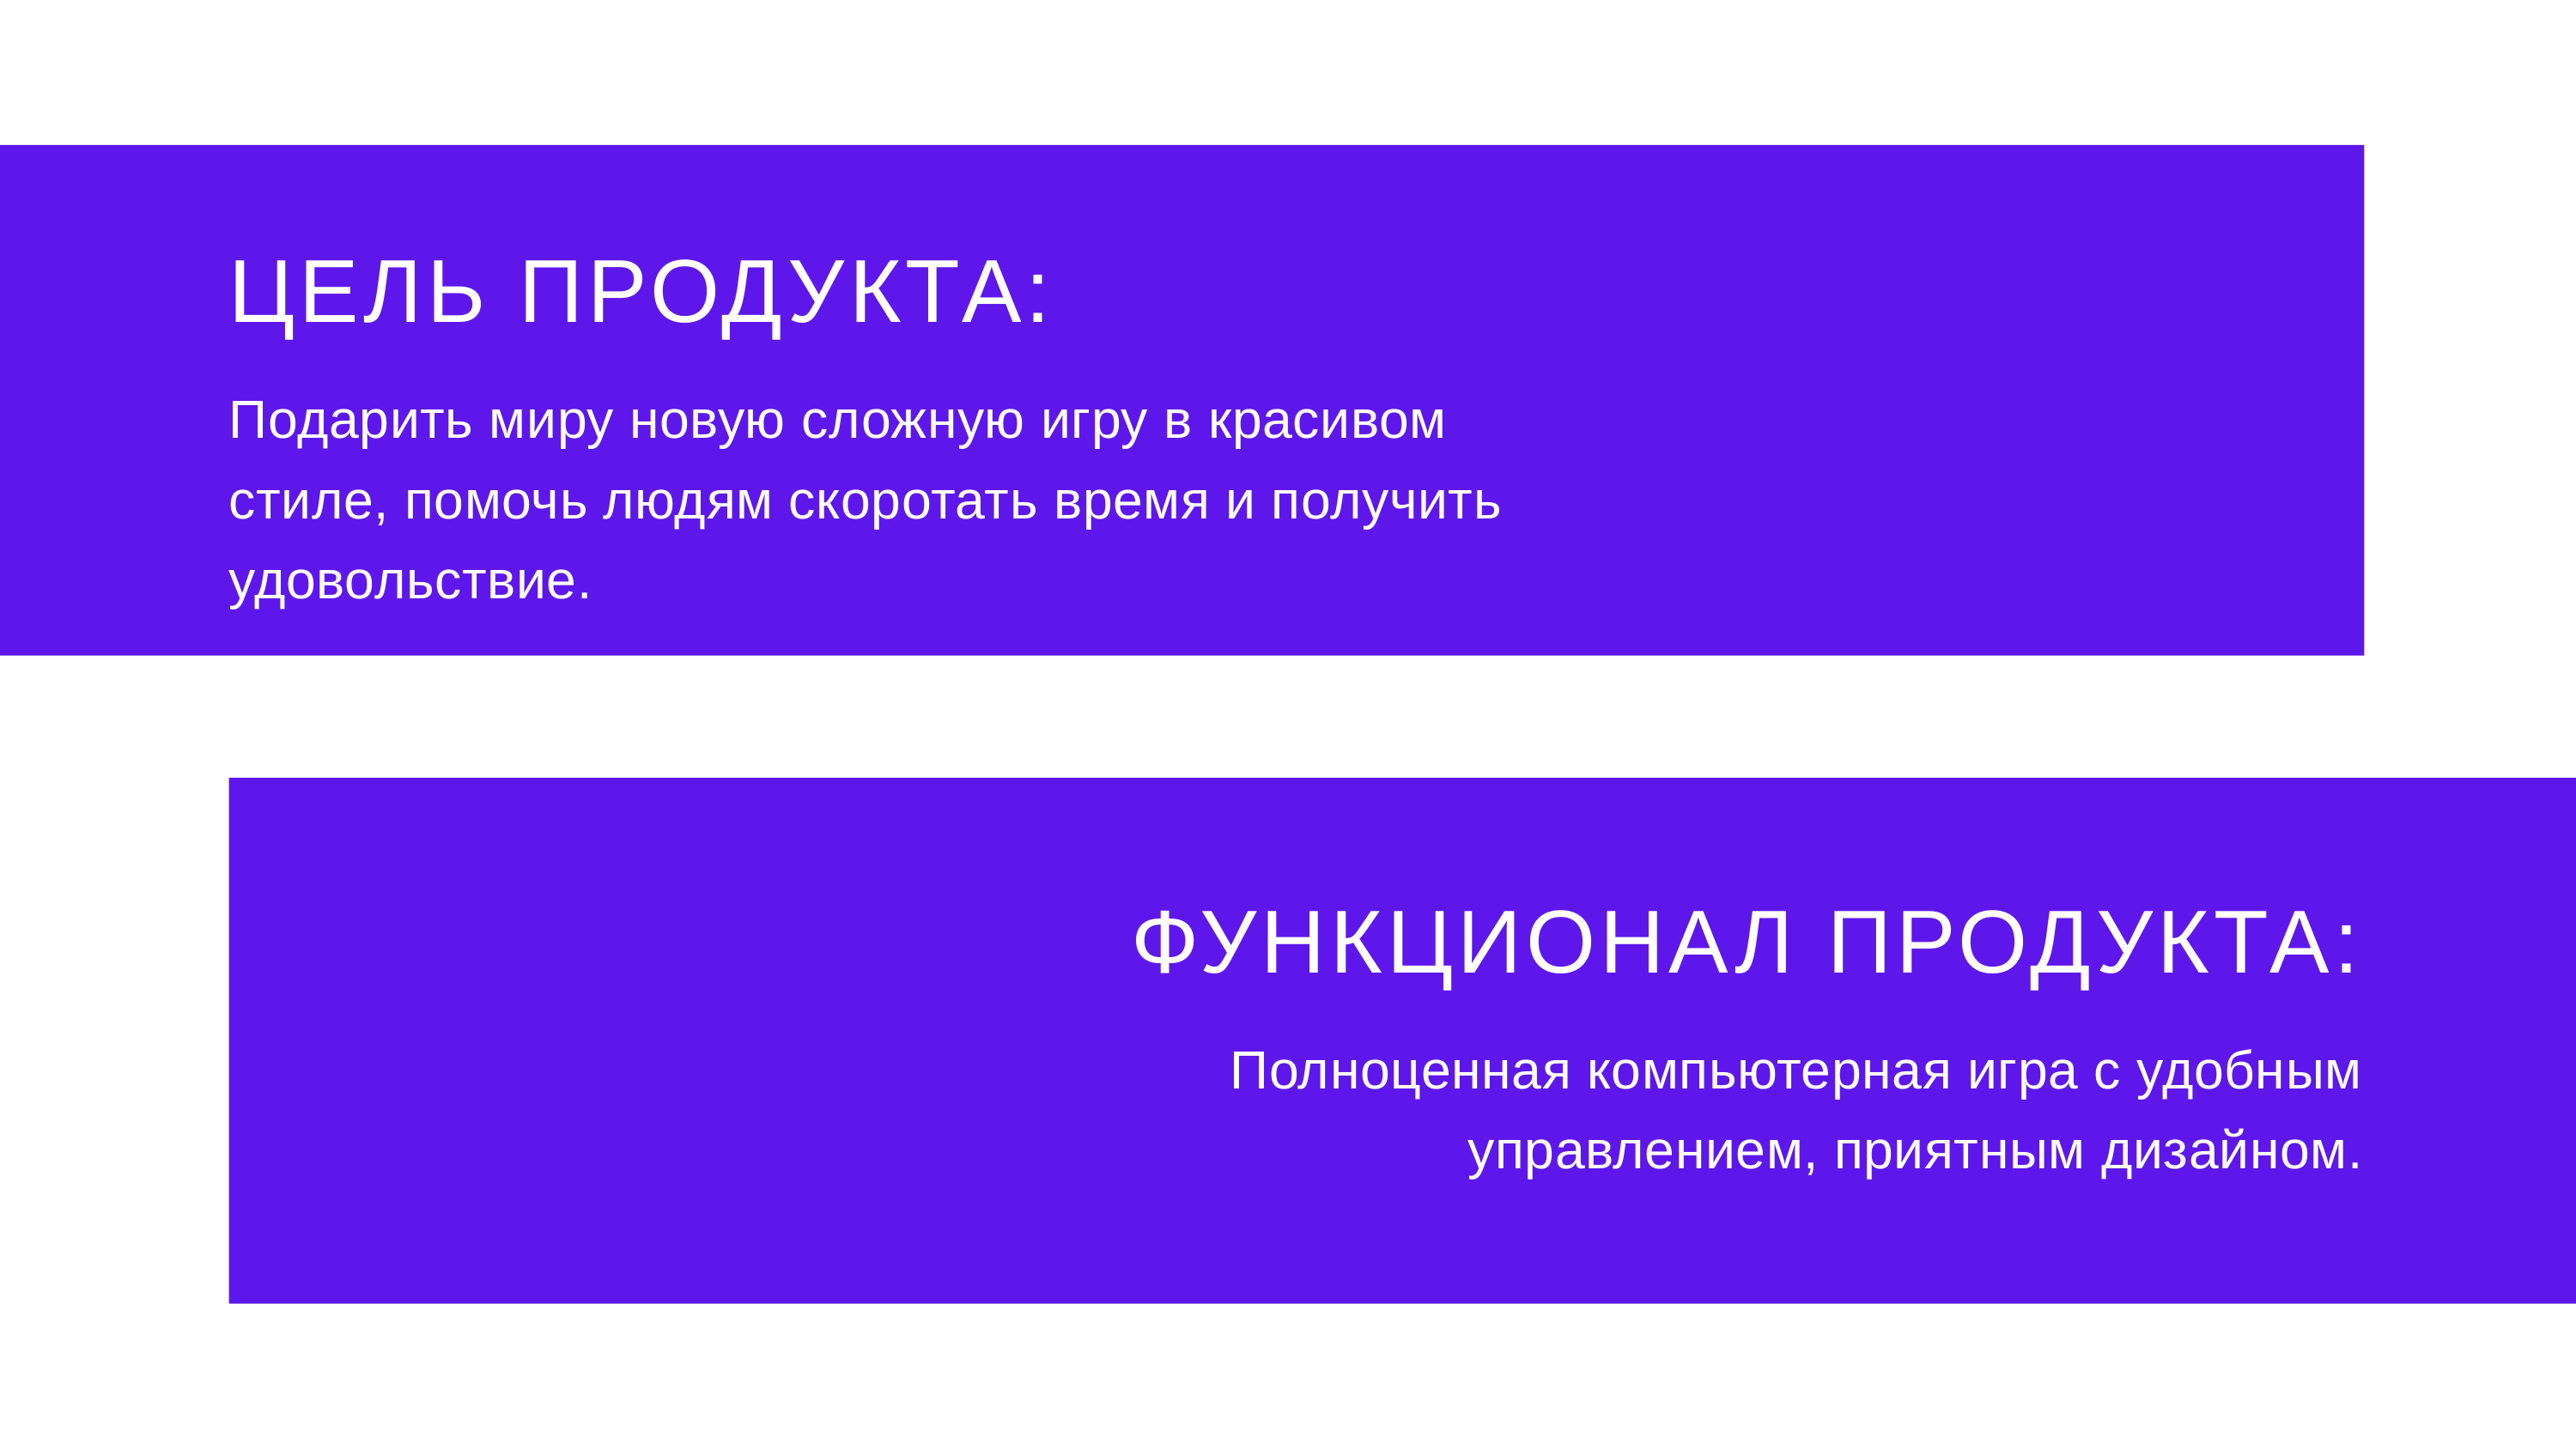

ЦЕЛЬ ПРОДУКТА:
Подарить миру новую сложную игру в красивом стиле, помочь людям скоротать время и получить удовольствие.

ФУНКЦИОНАЛ ПРОДУКТА:
Полноценная компьютерная игра с удобным управлением, приятным дизайном.